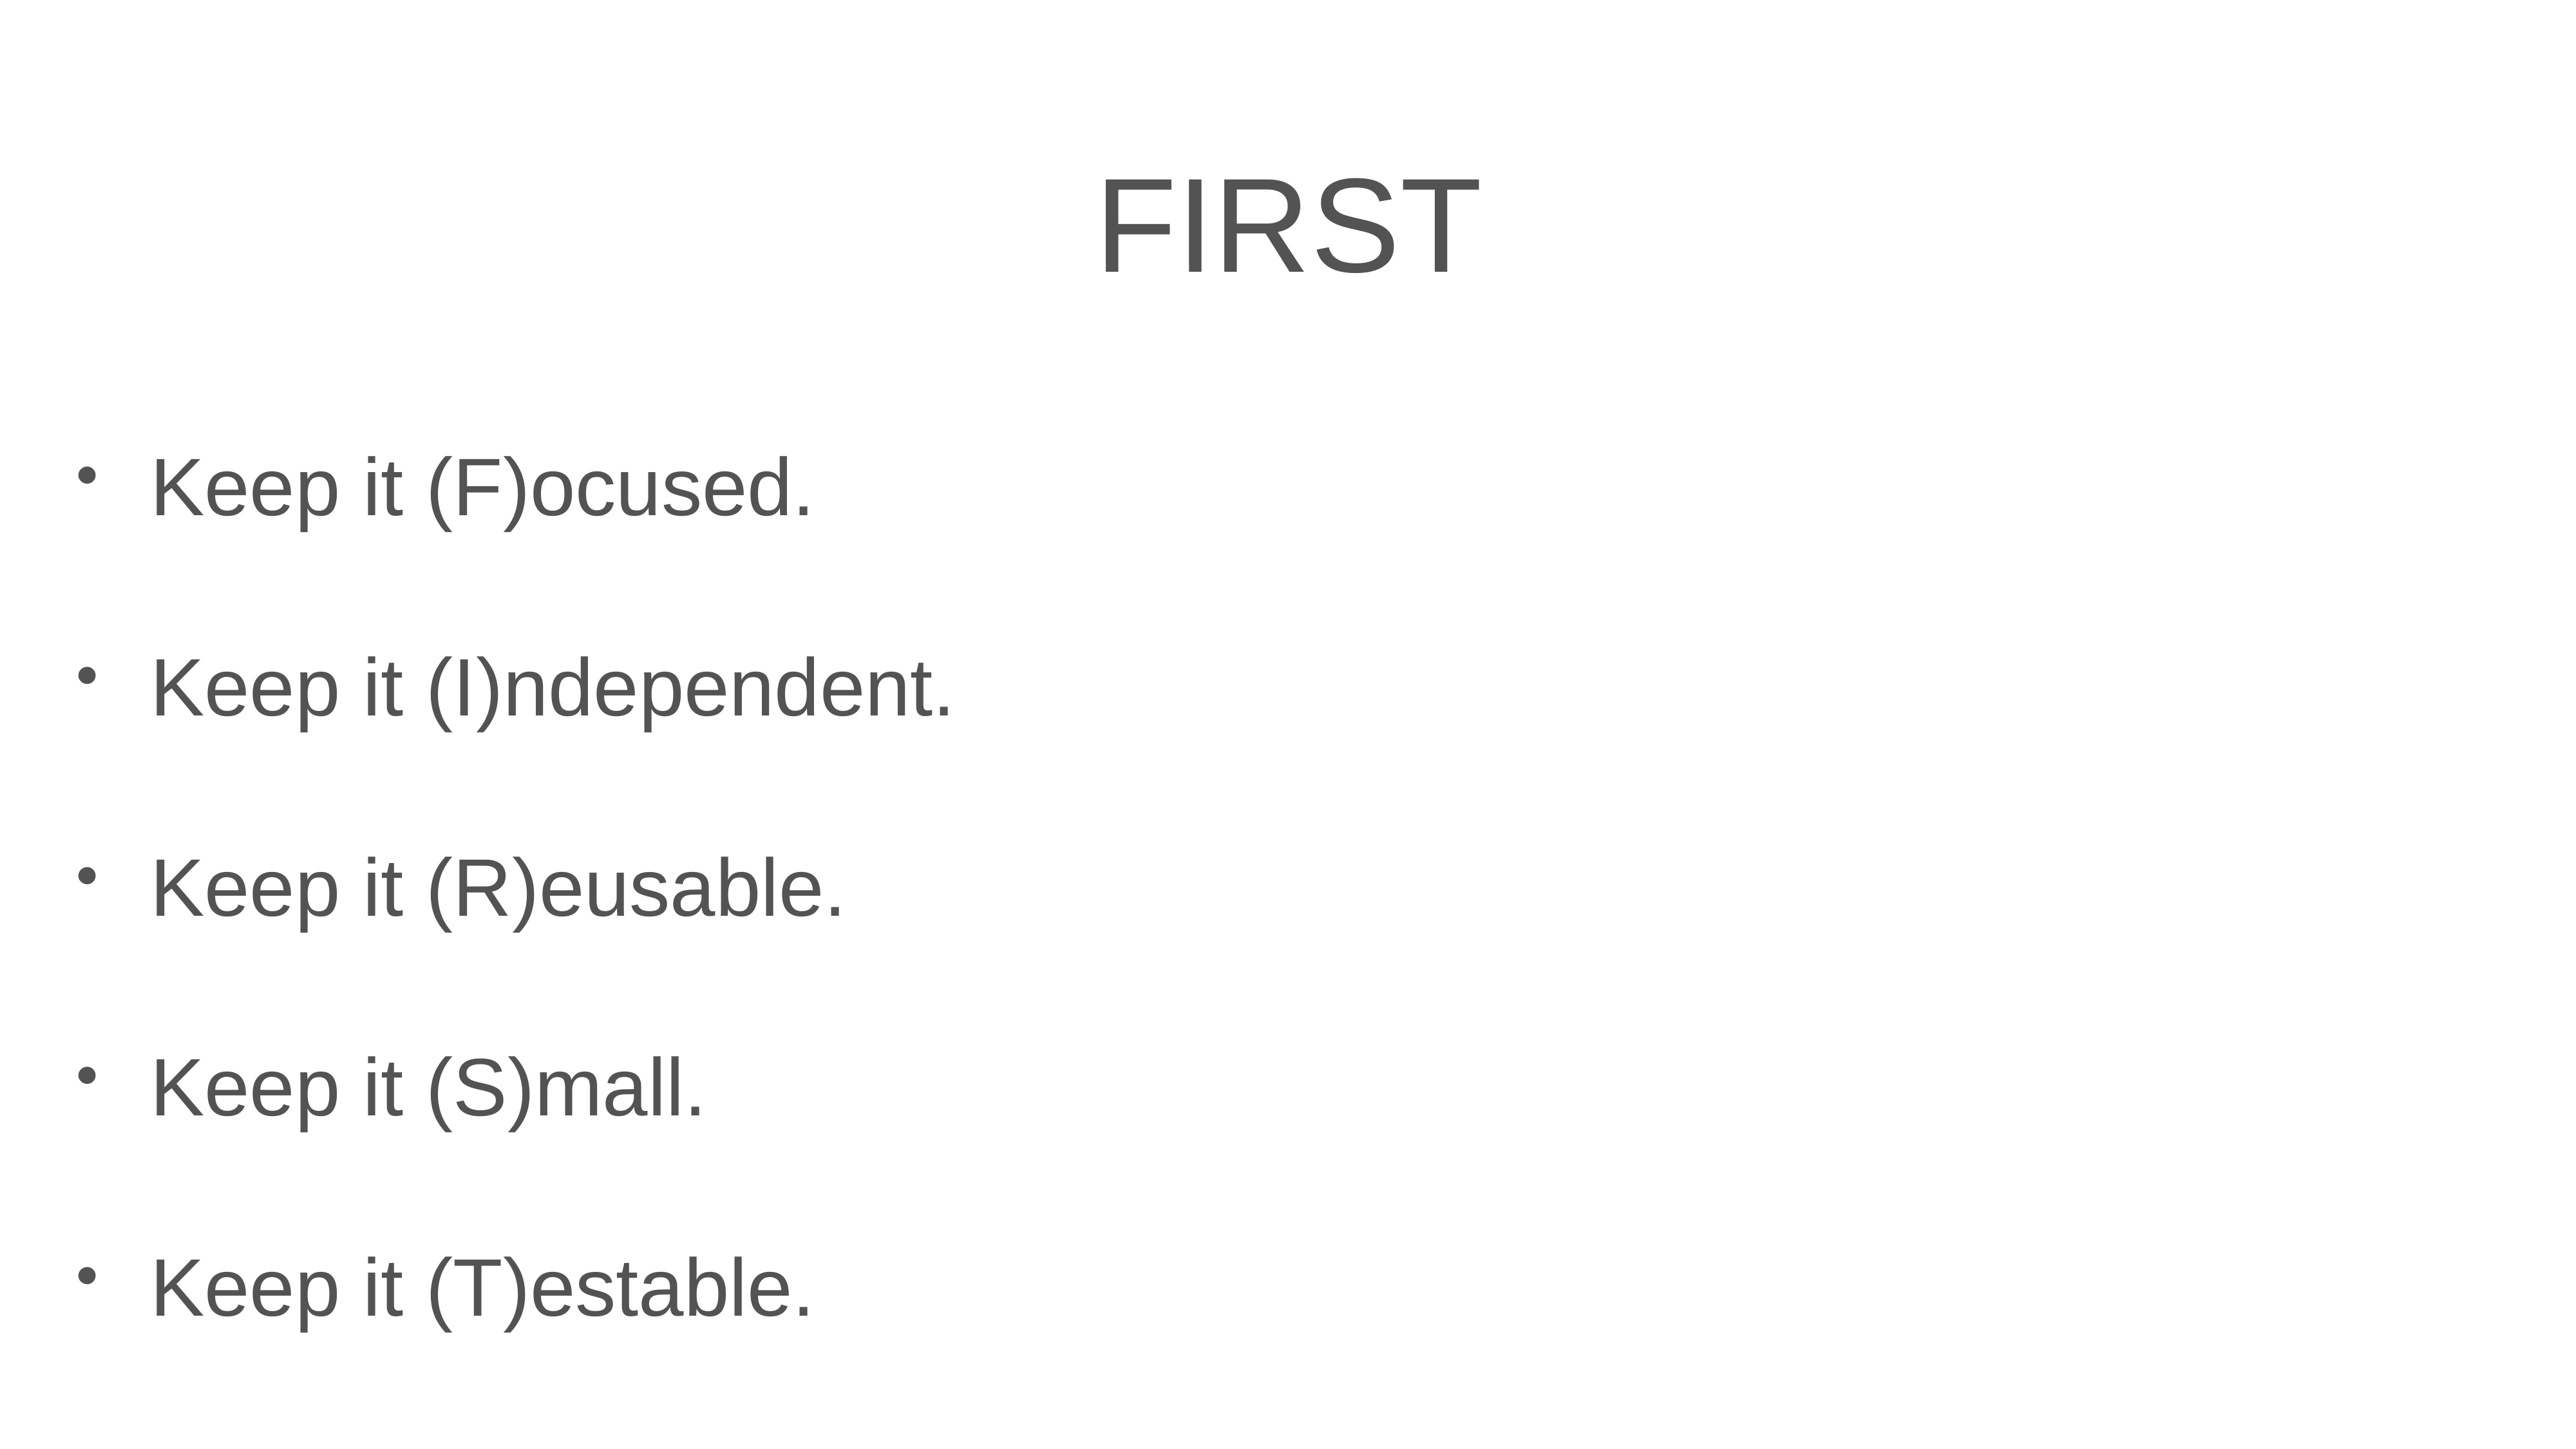

First
Keep it (F)ocused.
Keep it (I)ndependent.
Keep it (R)eusable.
Keep it (S)mall.
Keep it (T)estable.